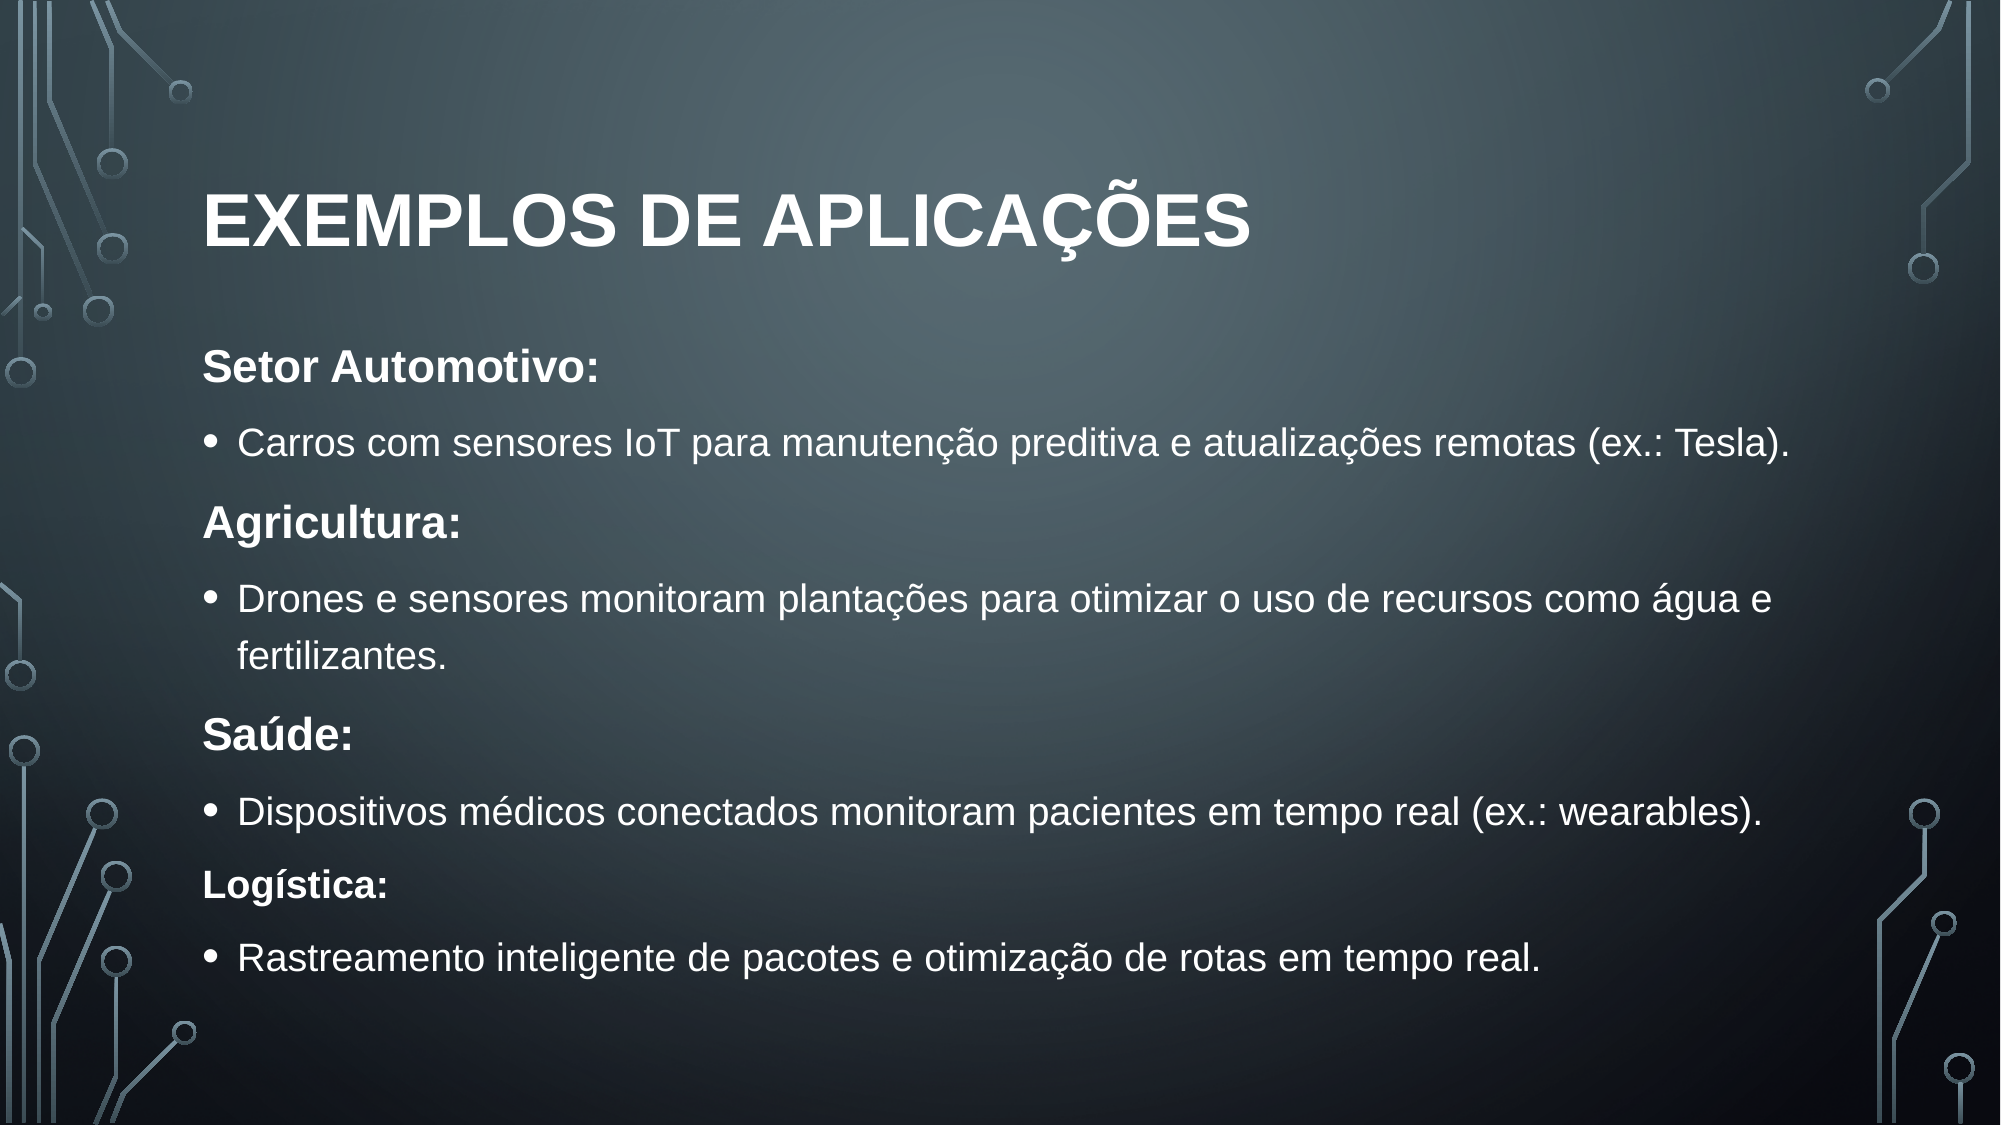

# Exemplos de Aplicações
Setor Automotivo:
Carros com sensores IoT para manutenção preditiva e atualizações remotas (ex.: Tesla).
Agricultura:
Drones e sensores monitoram plantações para otimizar o uso de recursos como água e fertilizantes.
Saúde:
Dispositivos médicos conectados monitoram pacientes em tempo real (ex.: wearables).
Logística:
Rastreamento inteligente de pacotes e otimização de rotas em tempo real.